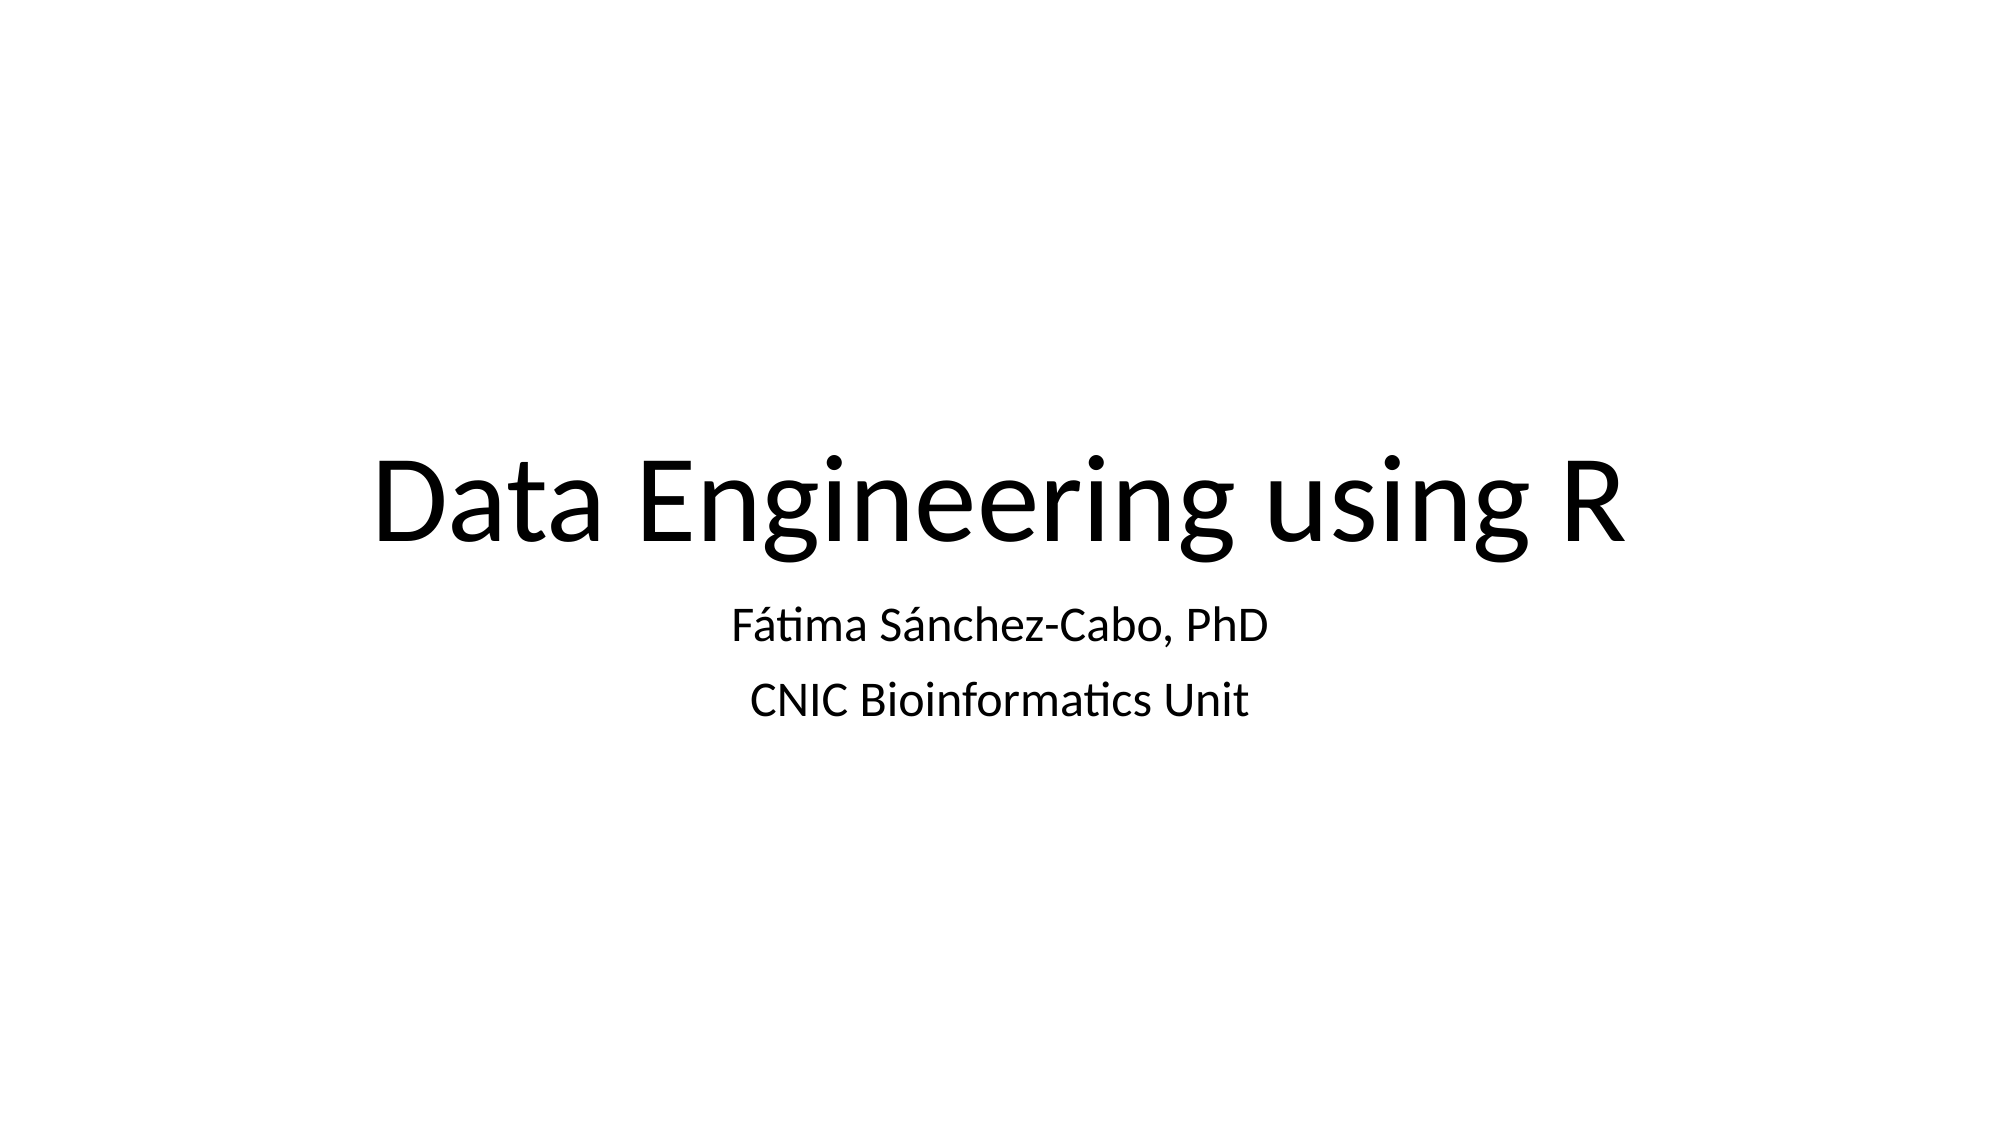

# Data Engineering using R
Fátima Sánchez-Cabo, PhD
CNIC Bioinformatics Unit